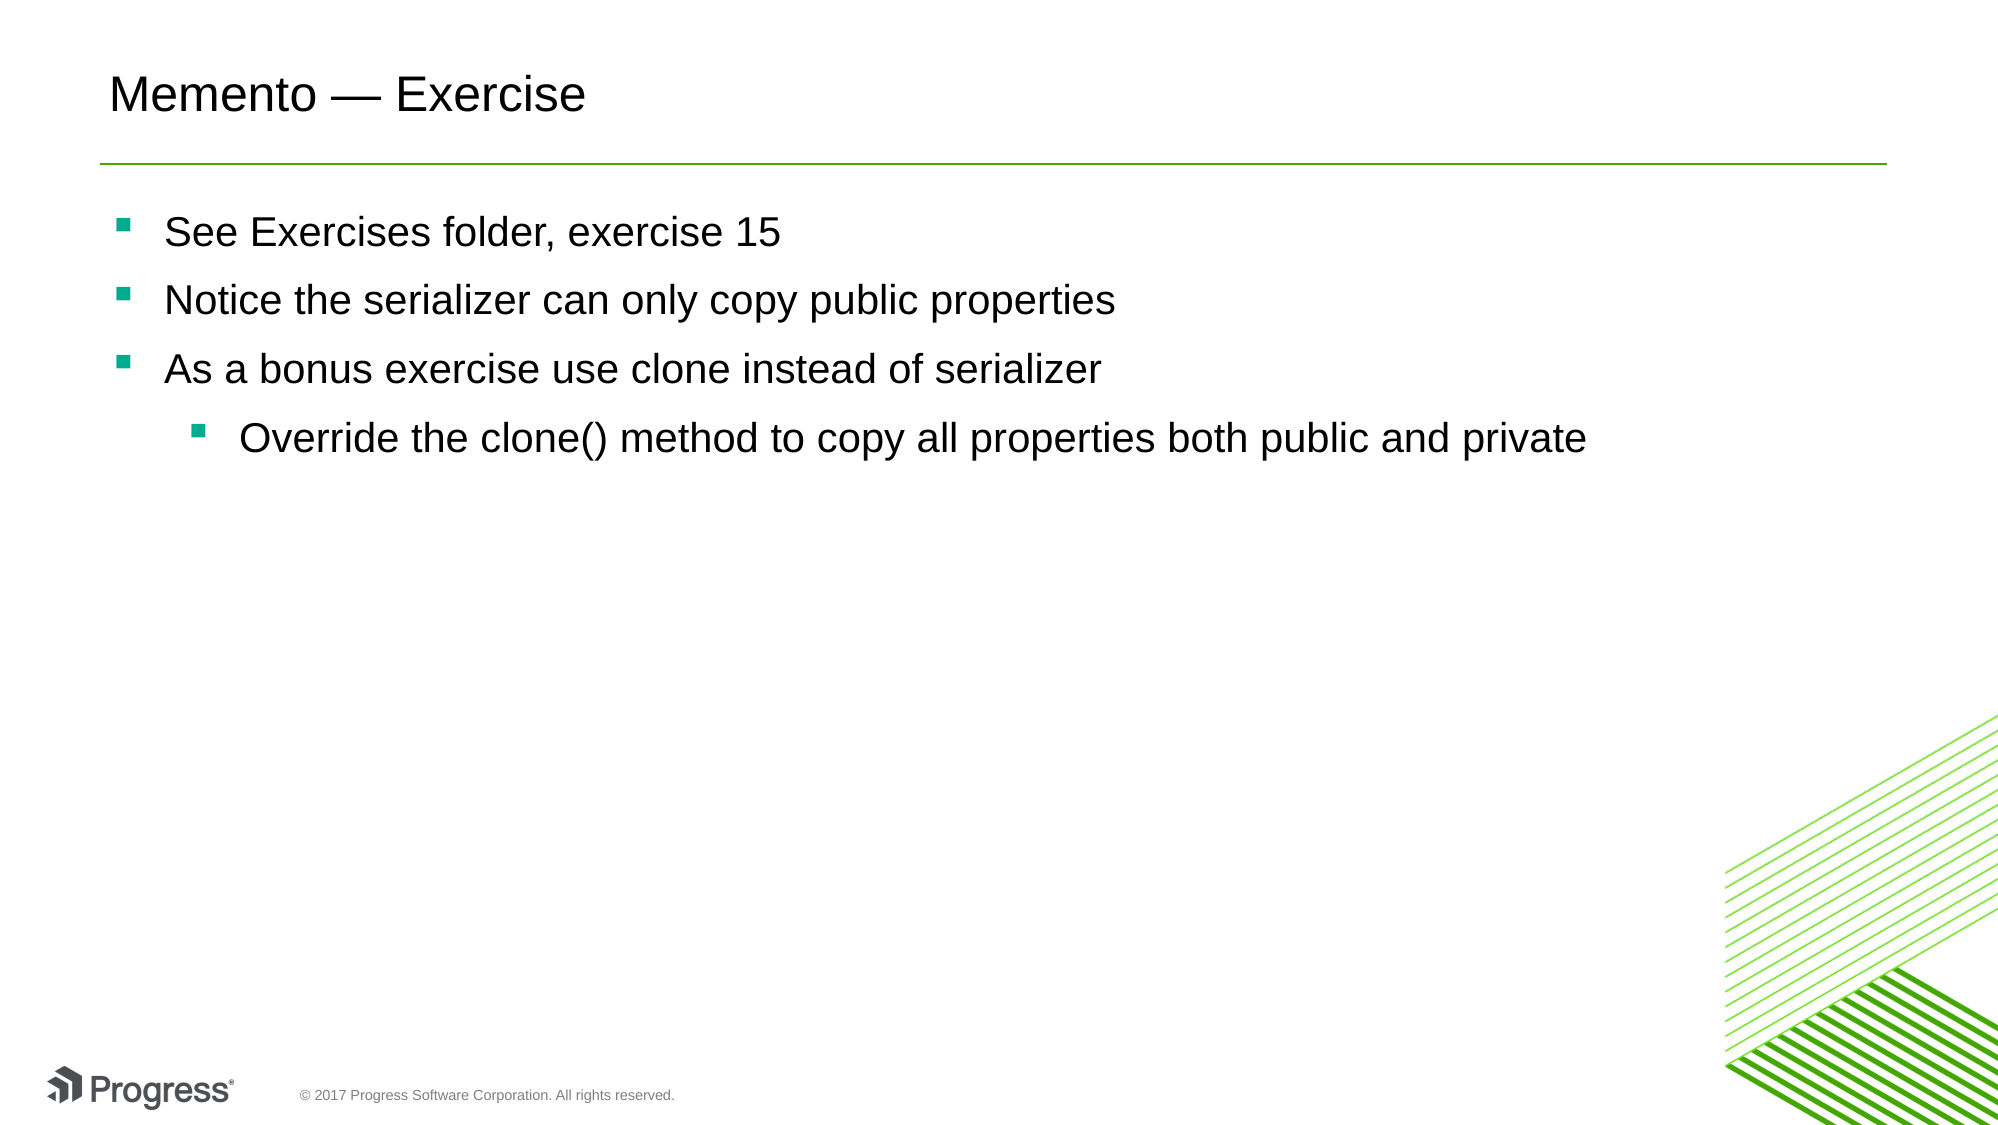

# Memento — Exercise
See Exercises folder, exercise 15
Notice the serializer can only copy public properties
As a bonus exercise use clone instead of serializer
Override the clone() method to copy all properties both public and private
53